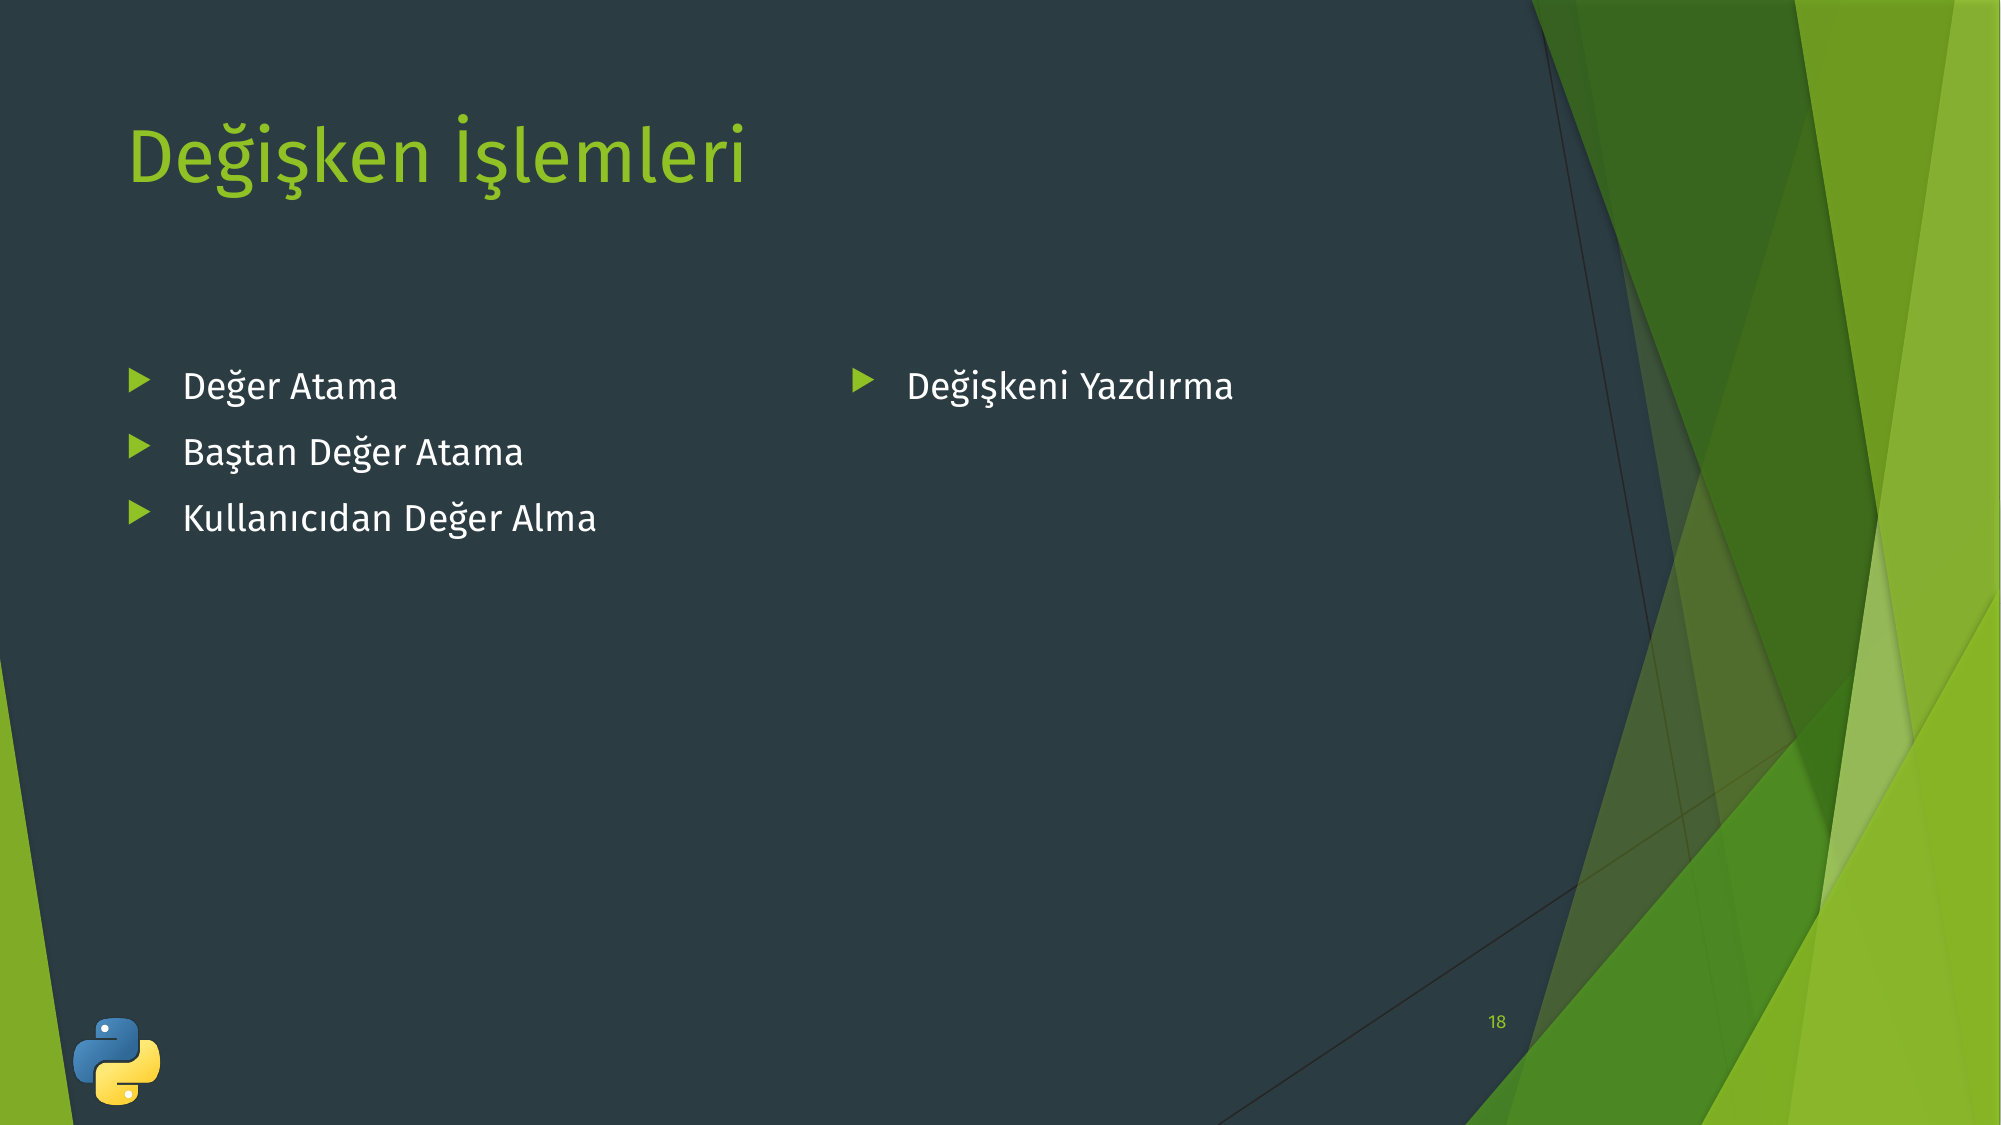

# Değişken İşlemleri
Değer Atama
Baştan Değer Atama
Kullanıcıdan Değer Alma
Değişkeni Yazdırma
18